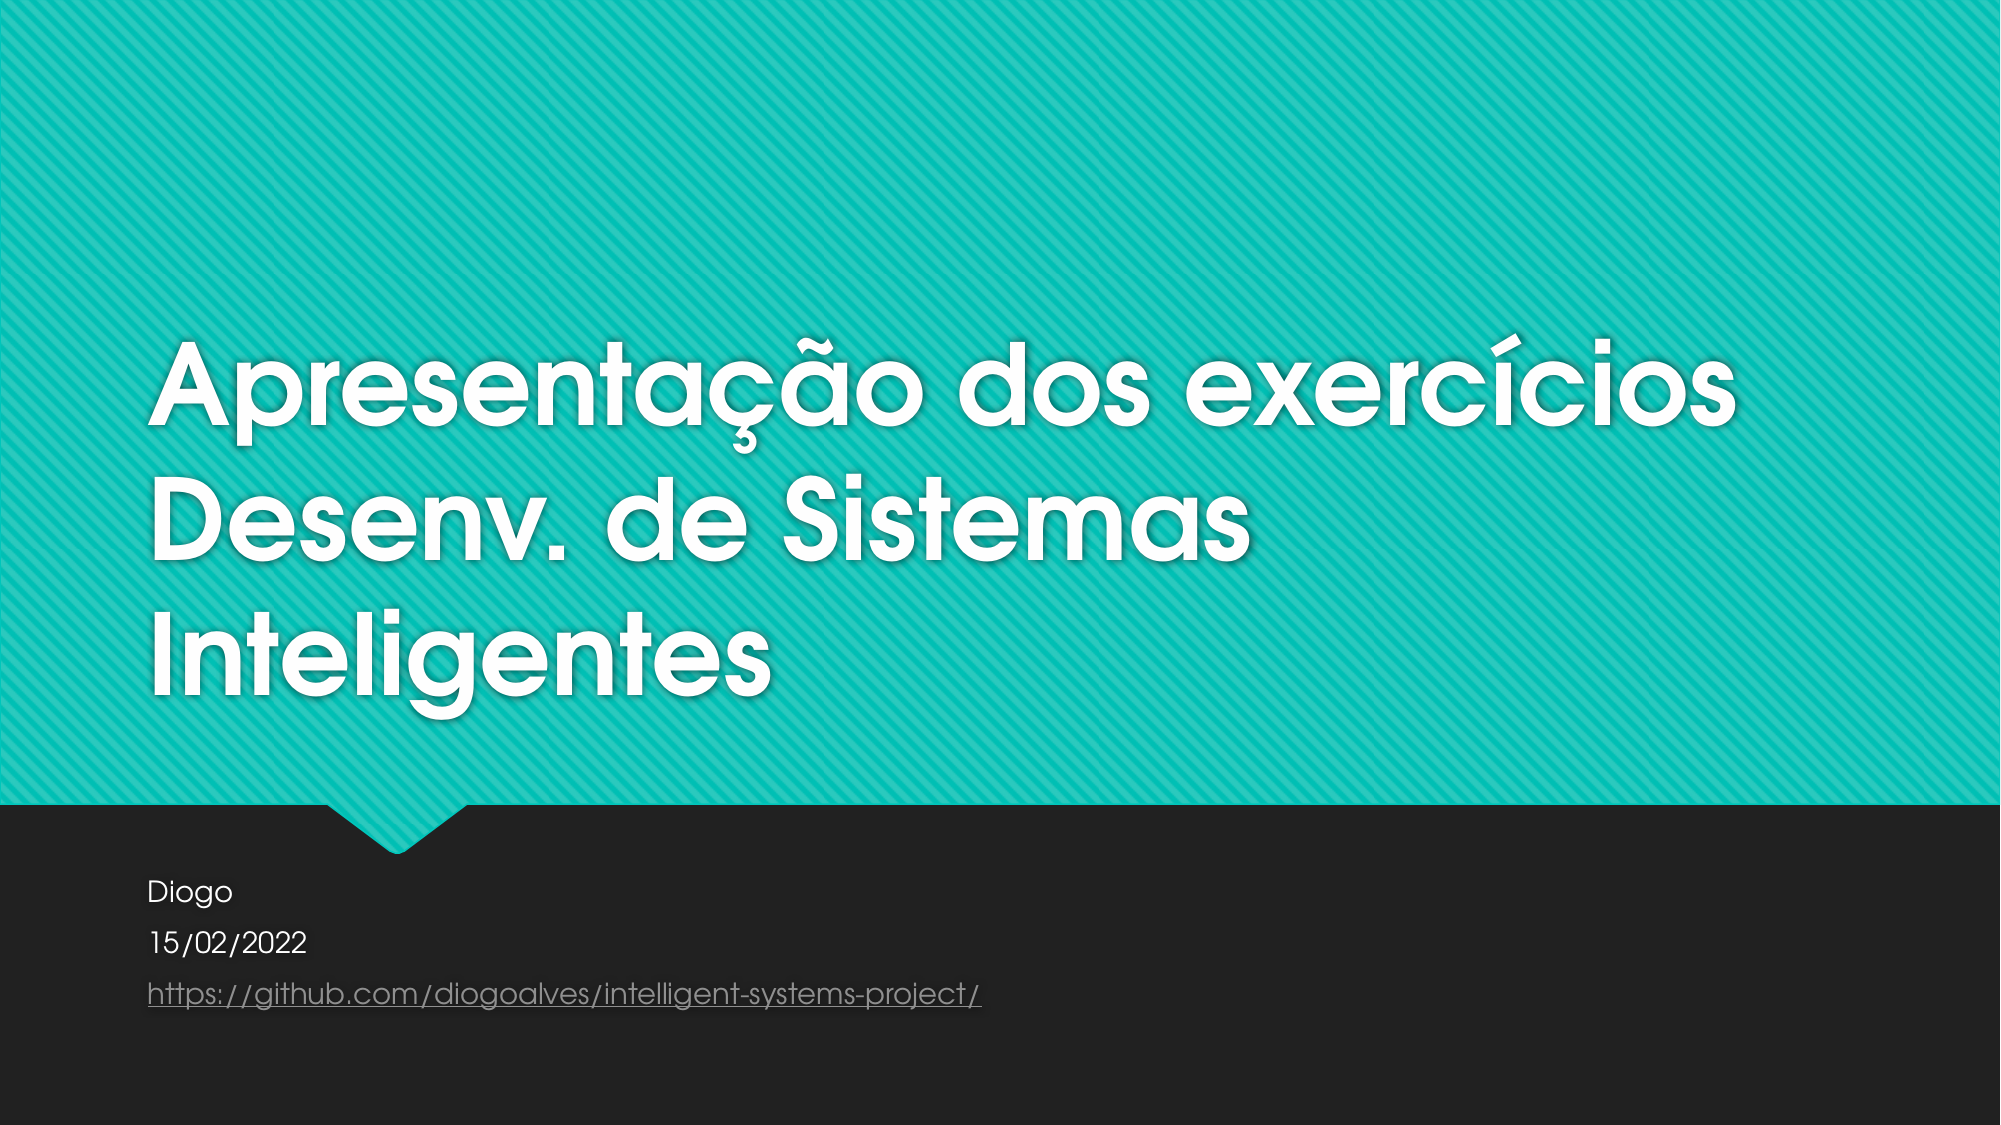

# Apresentação dos exercícios Desenv. de Sistemas Inteligentes
Diogo
15/02/2022
https://github.com/diogoalves/intelligent-systems-project/